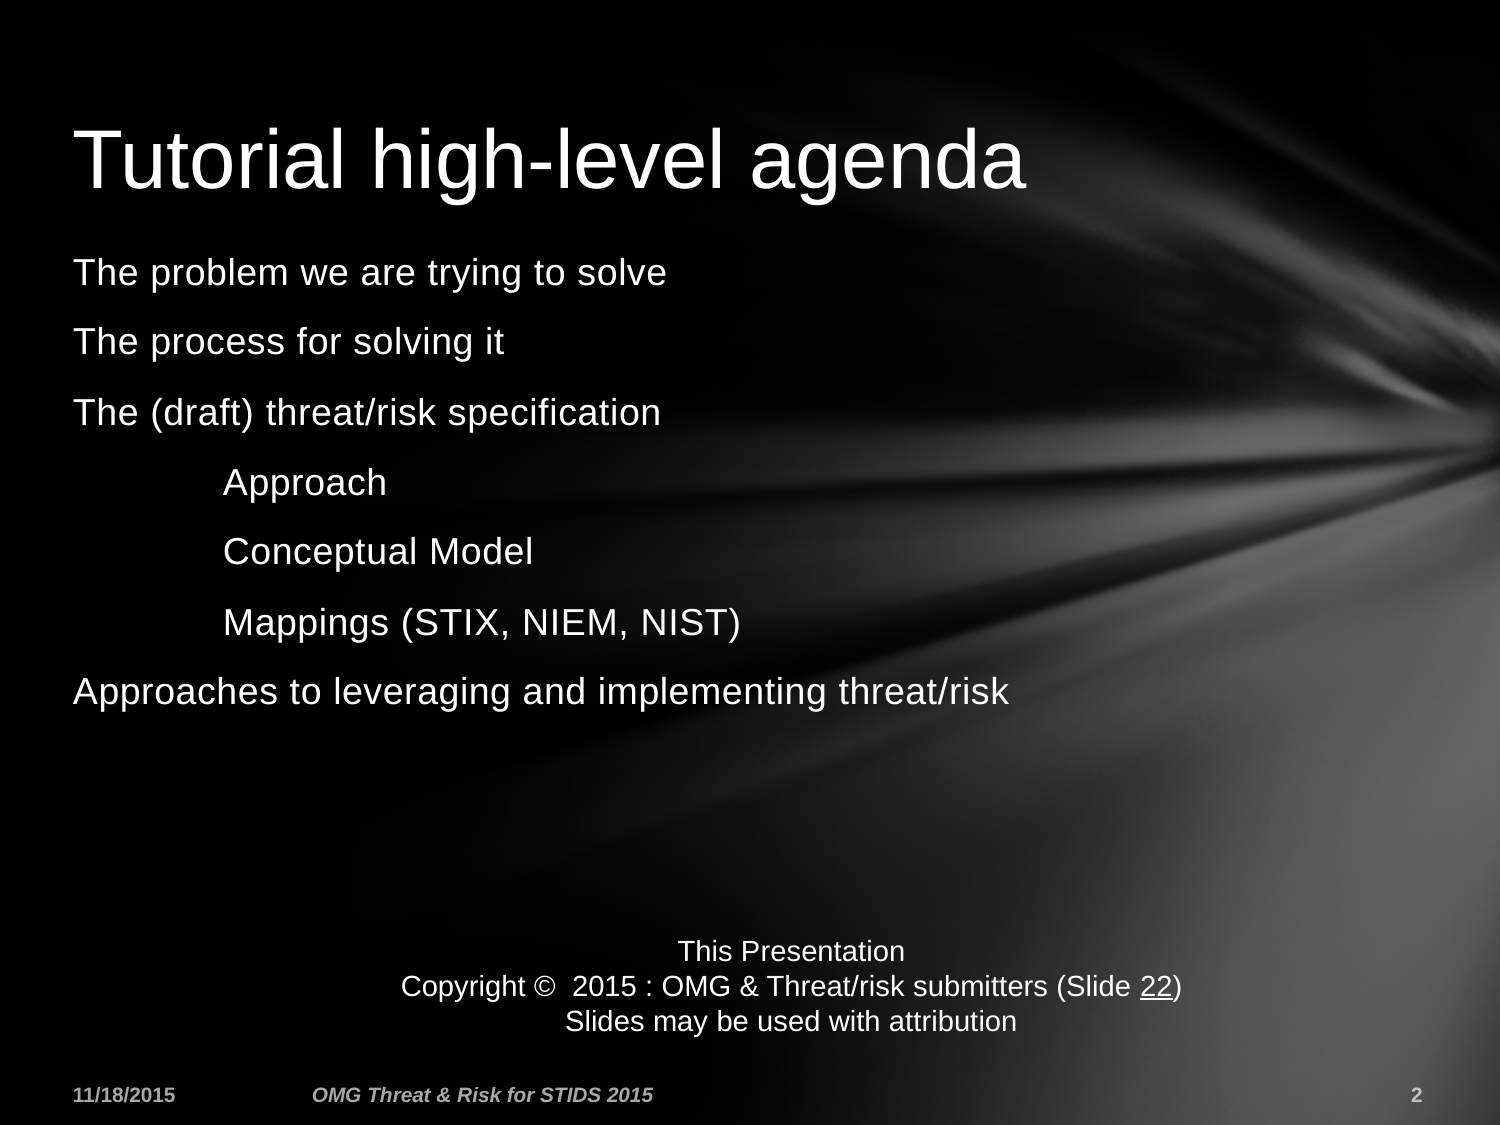

# Tutorial high-level agenda
The problem we are trying to solve
The process for solving it
The (draft) threat/risk specification
	Approach
	Conceptual Model
	Mappings (STIX, NIEM, NIST)
Approaches to leveraging and implementing threat/risk
This Presentation
Copyright ©  2015 : OMG & Threat/risk submitters (Slide 22)
Slides may be used with attribution
11/18/2015
OMG Threat & Risk for STIDS 2015
2